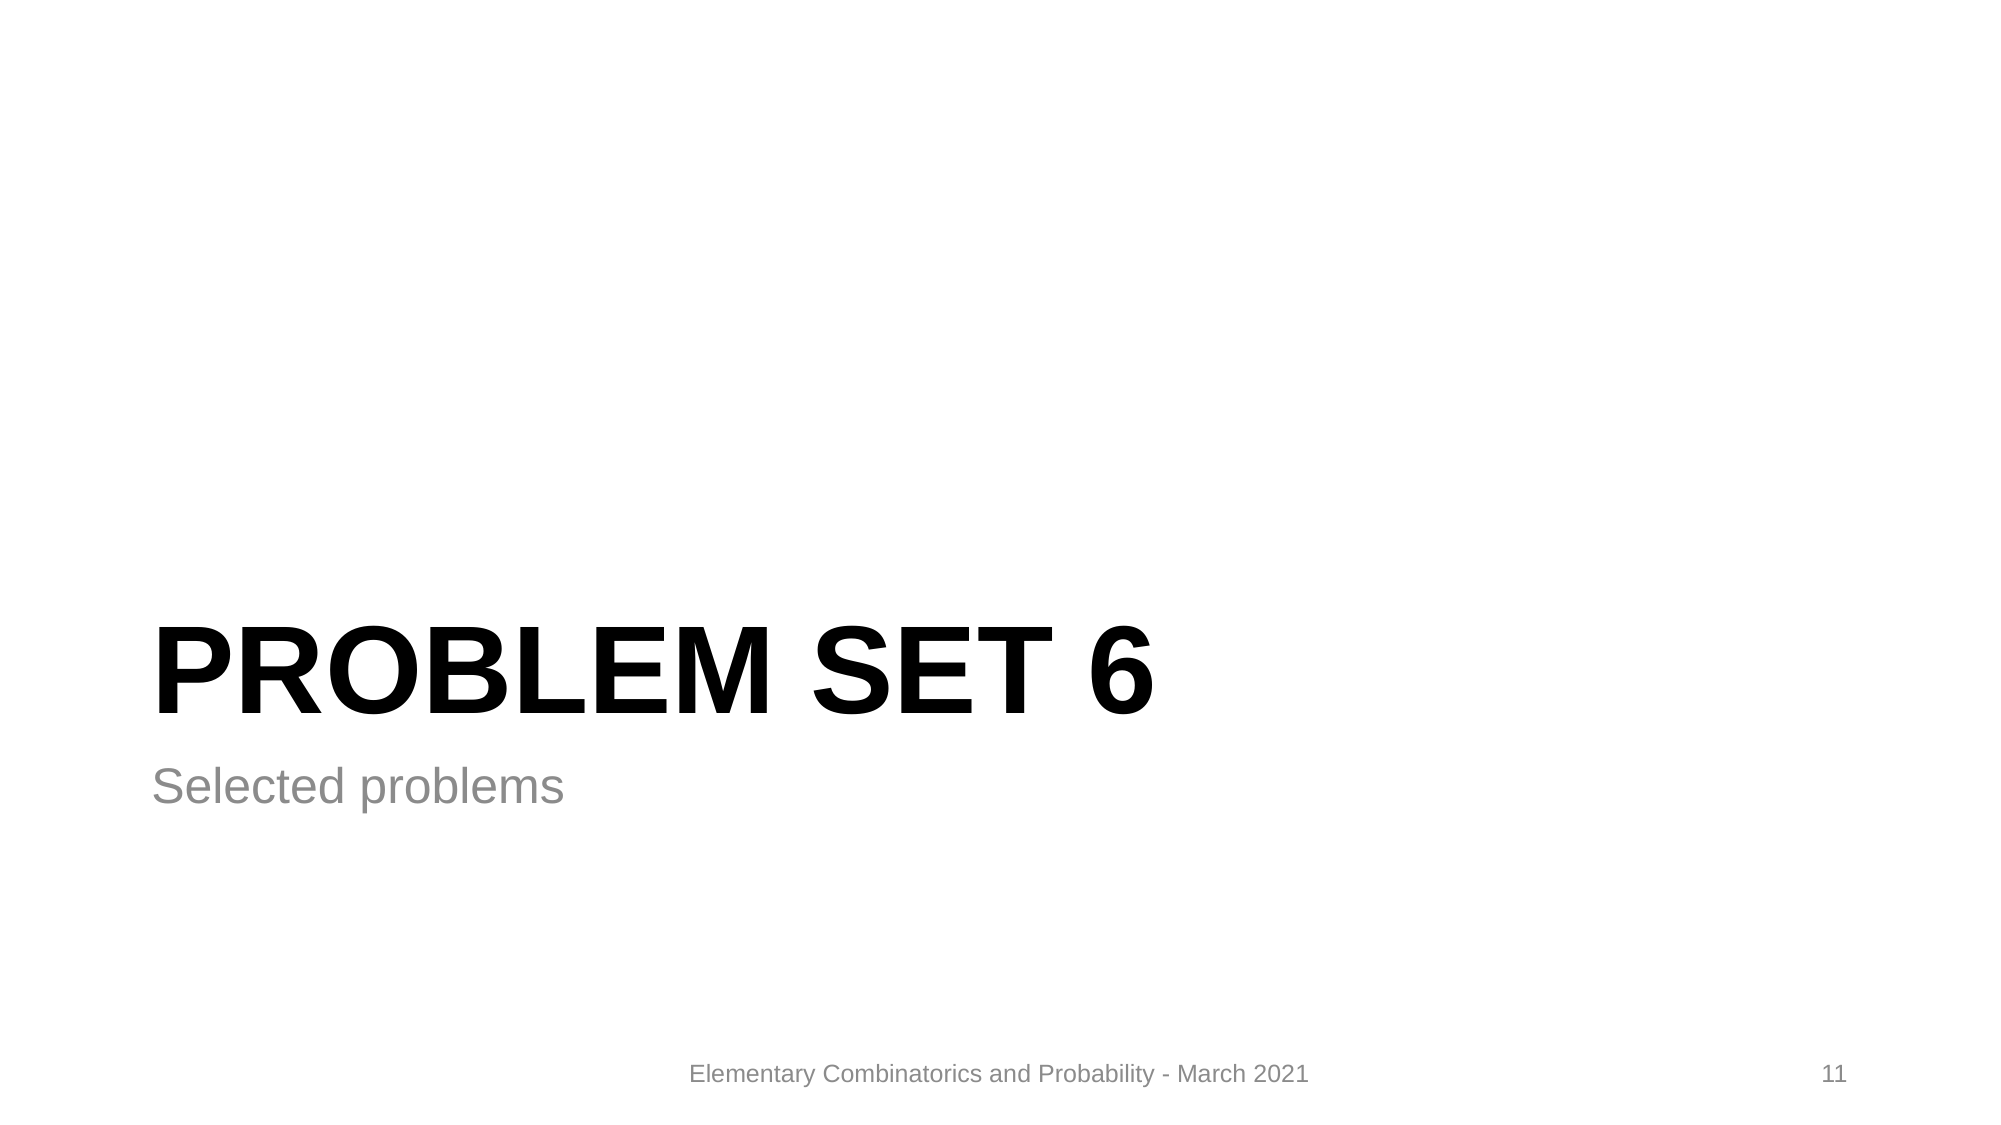

# Problem set 6
Selected problems
Elementary Combinatorics and Probability - March 2021
11